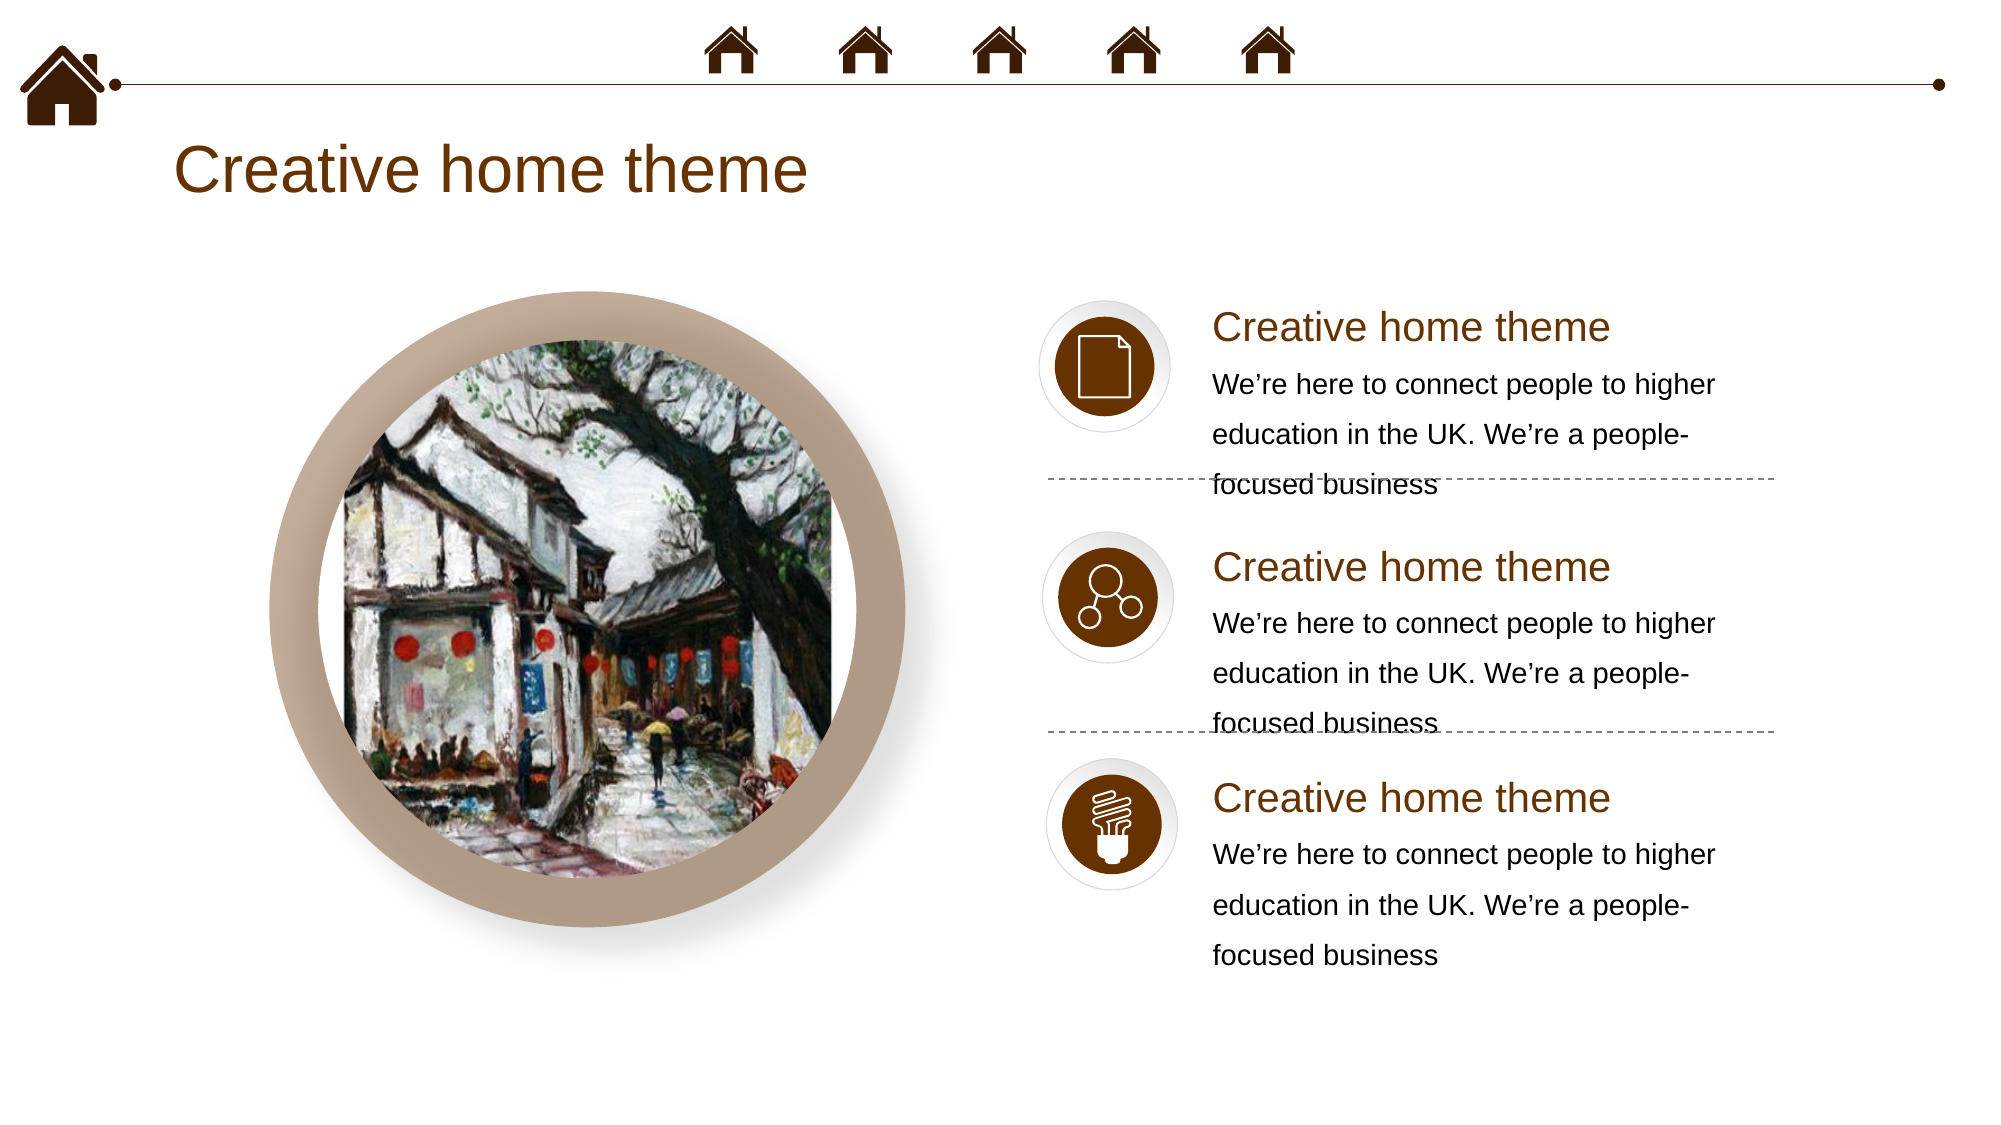

Creative home theme

Creative home theme
We’re here to connect people to higher education in the UK. We’re a people-focused business

Creative home theme
We’re here to connect people to higher education in the UK. We’re a people-focused business

Creative home theme
We’re here to connect people to higher education in the UK. We’re a people-focused business